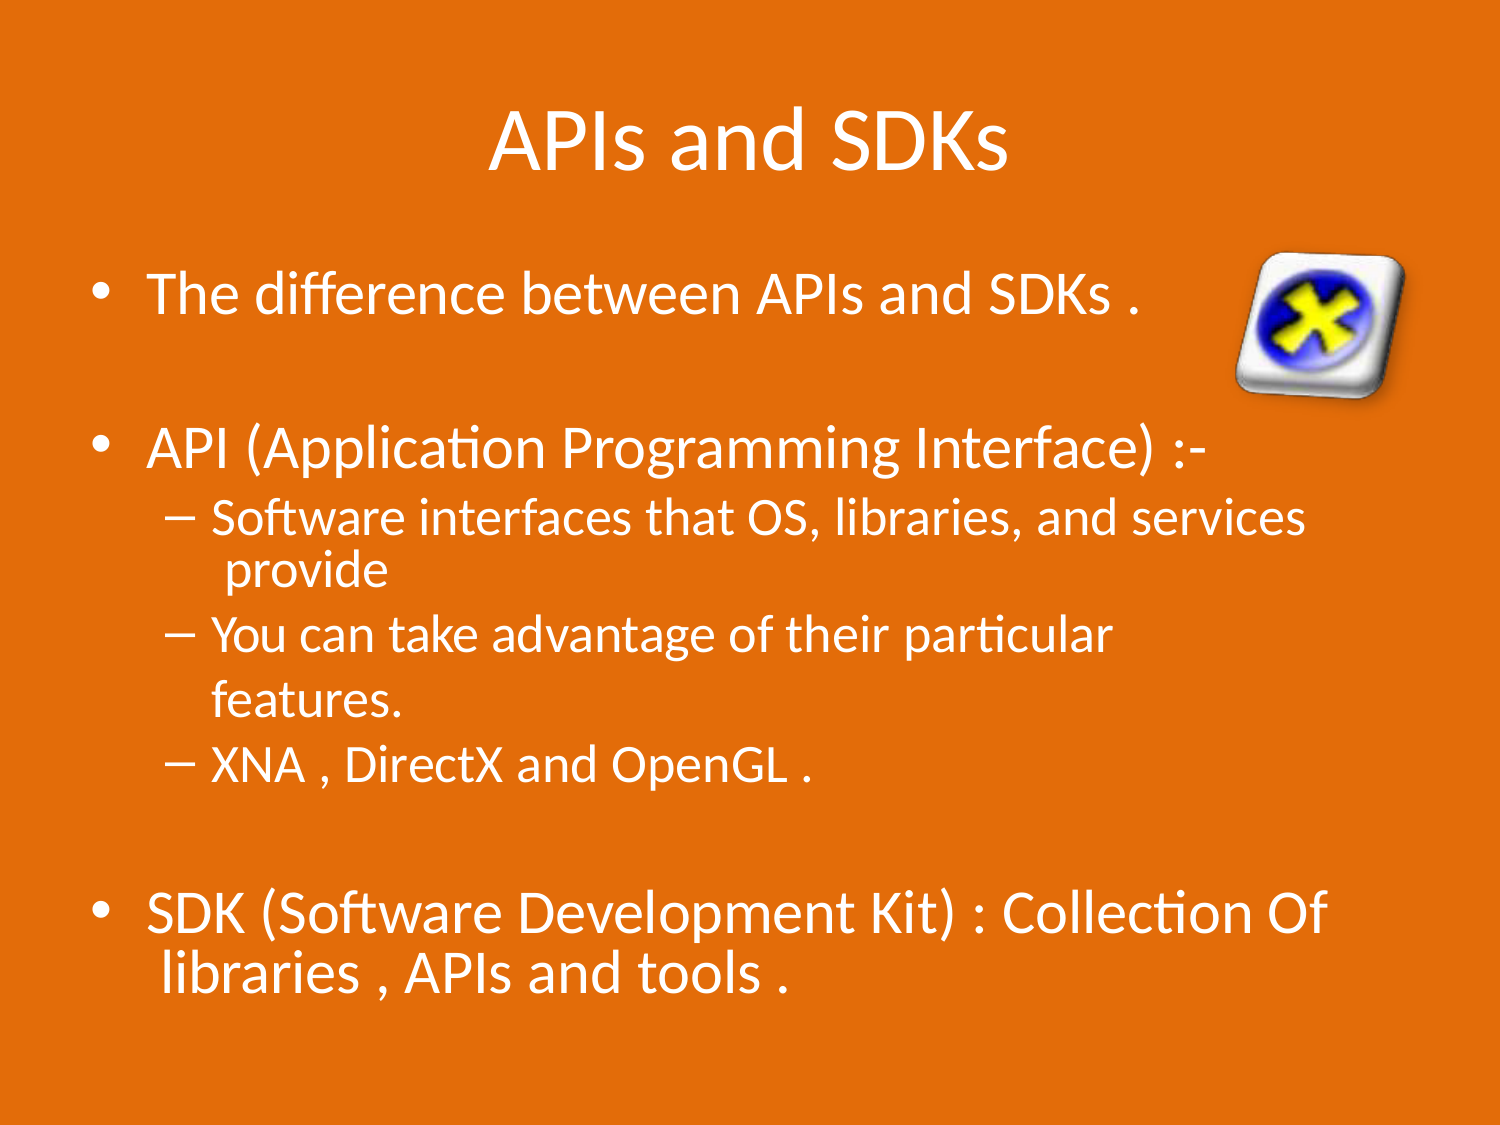

# APIs and SDKs

The difference between APIs and SDKs .

API (Application Programming Interface) :-
Software interfaces that OS, libraries, and services  provide
You can take advantage of their particular features.
XNA , DirectX and OpenGL .

SDK (Software Development Kit) : Collection Of  libraries , APIs and tools .